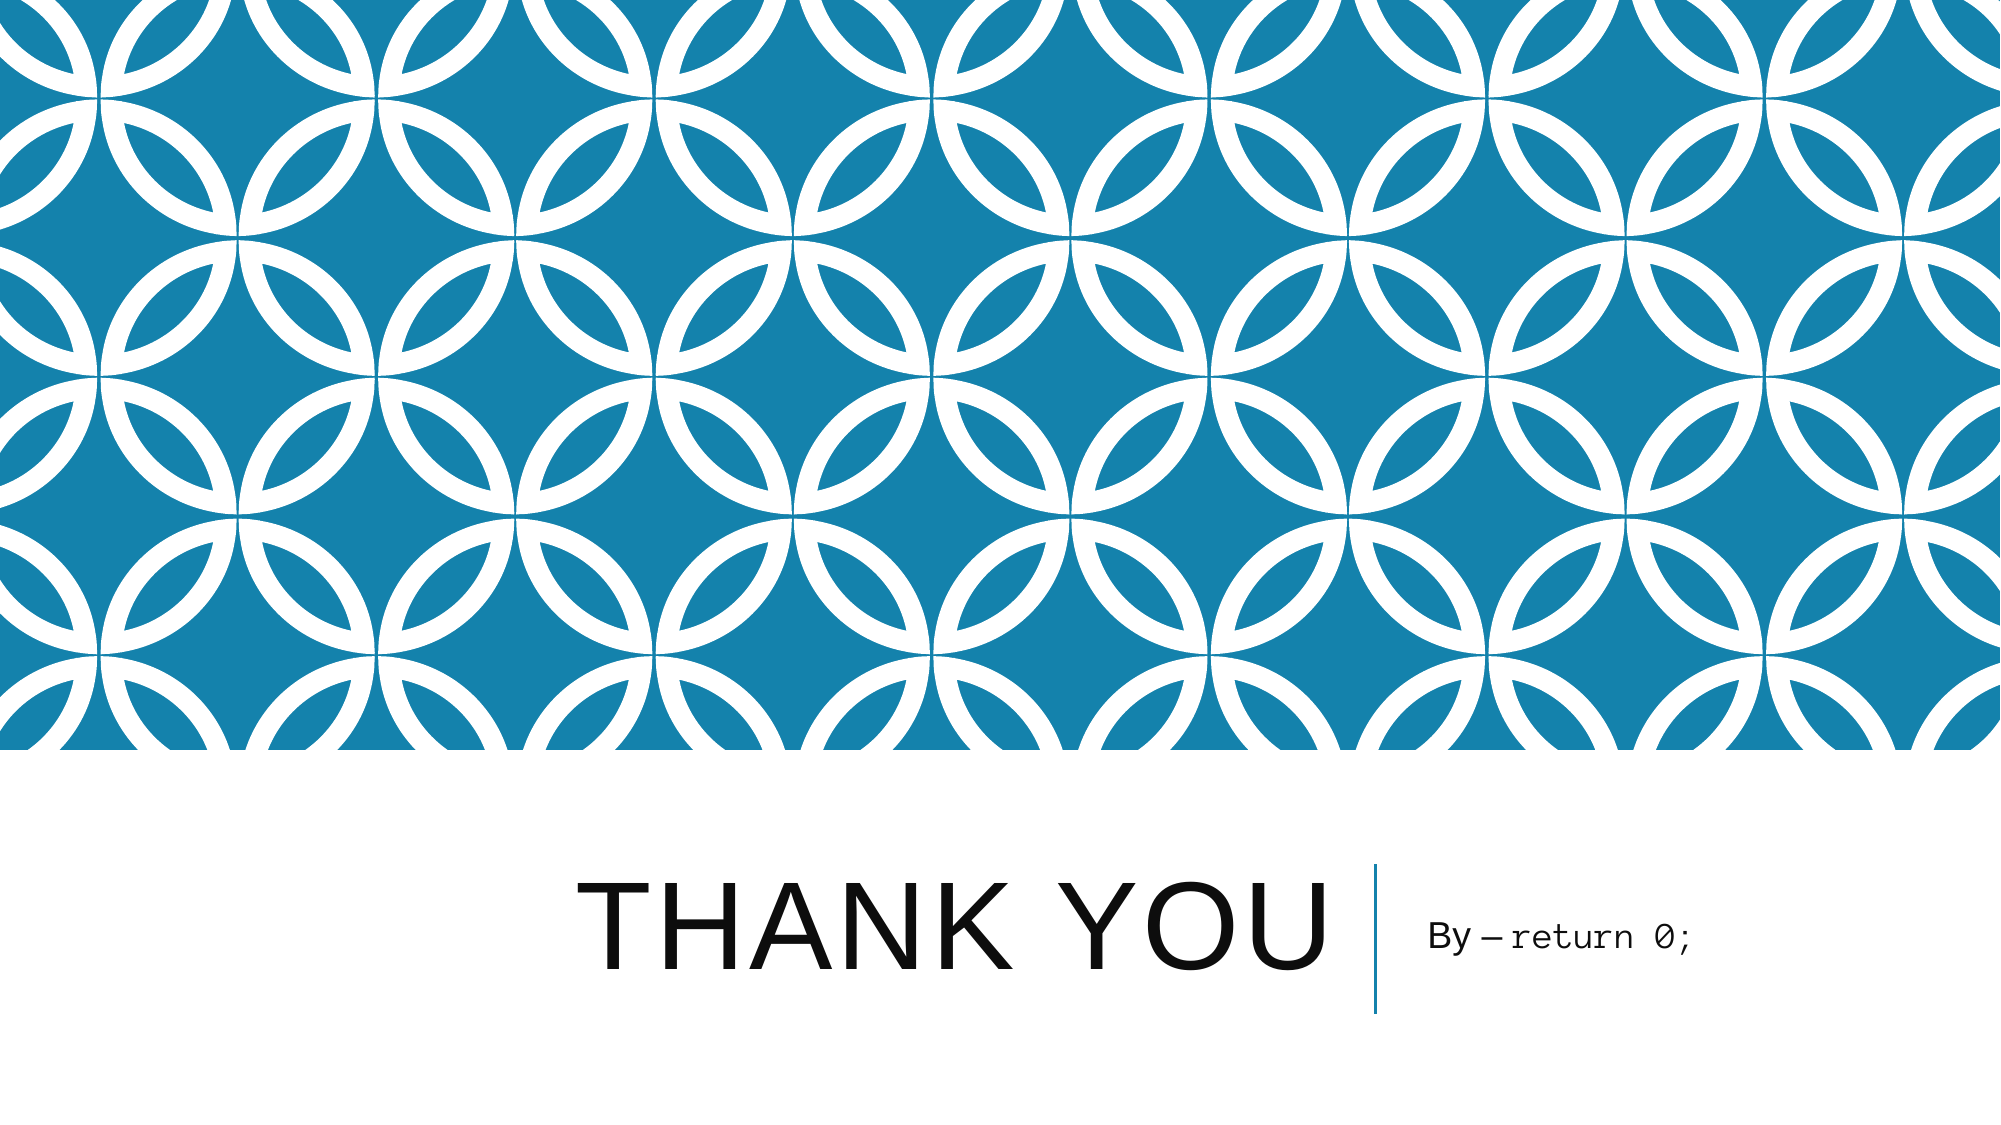

# Thank You
By – return 0;